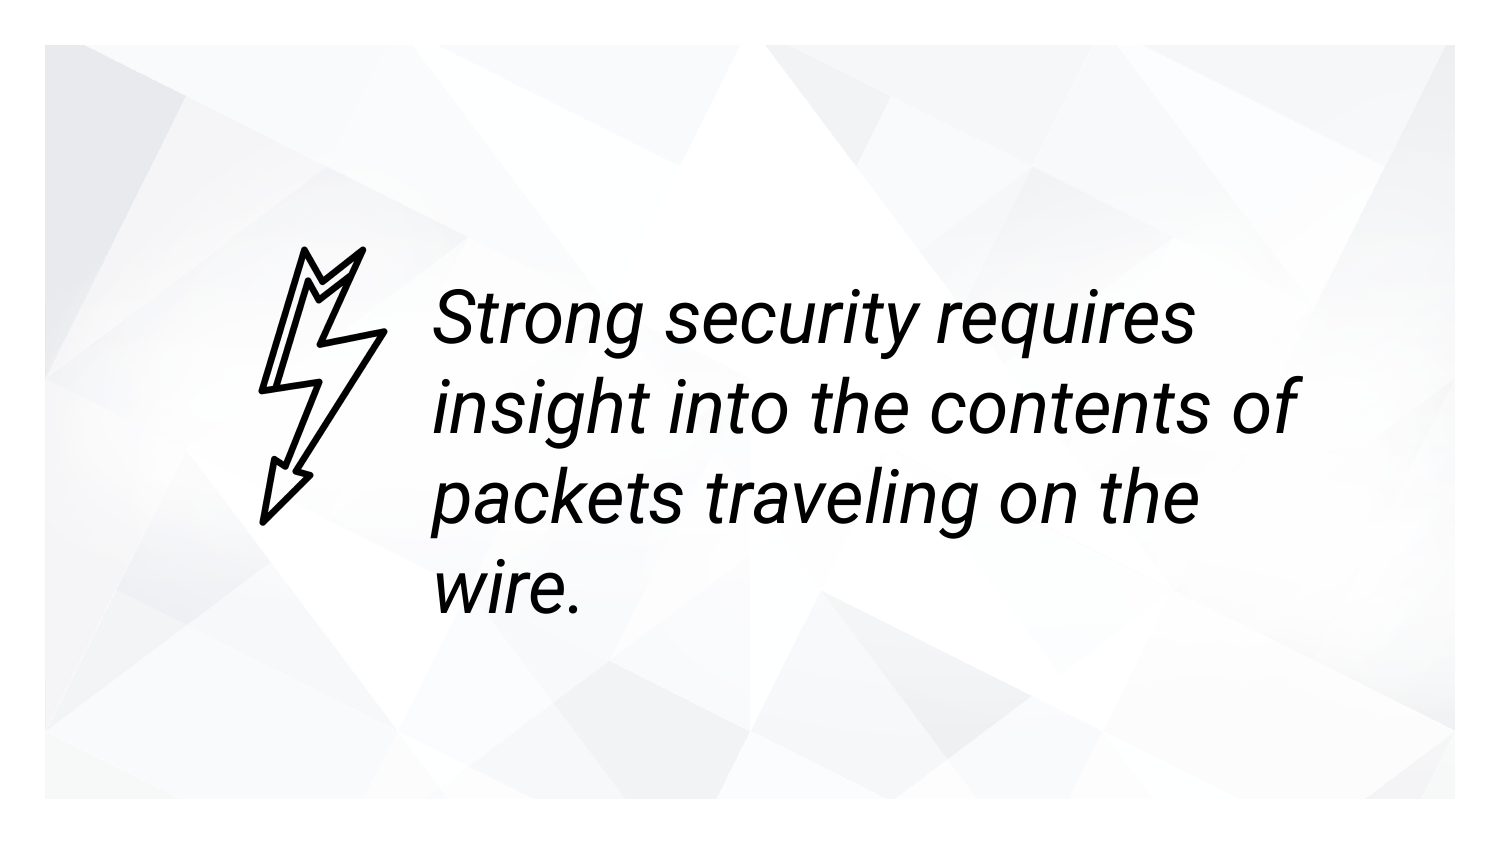

# Strong security requires insight into the contents of packets traveling on the wire.